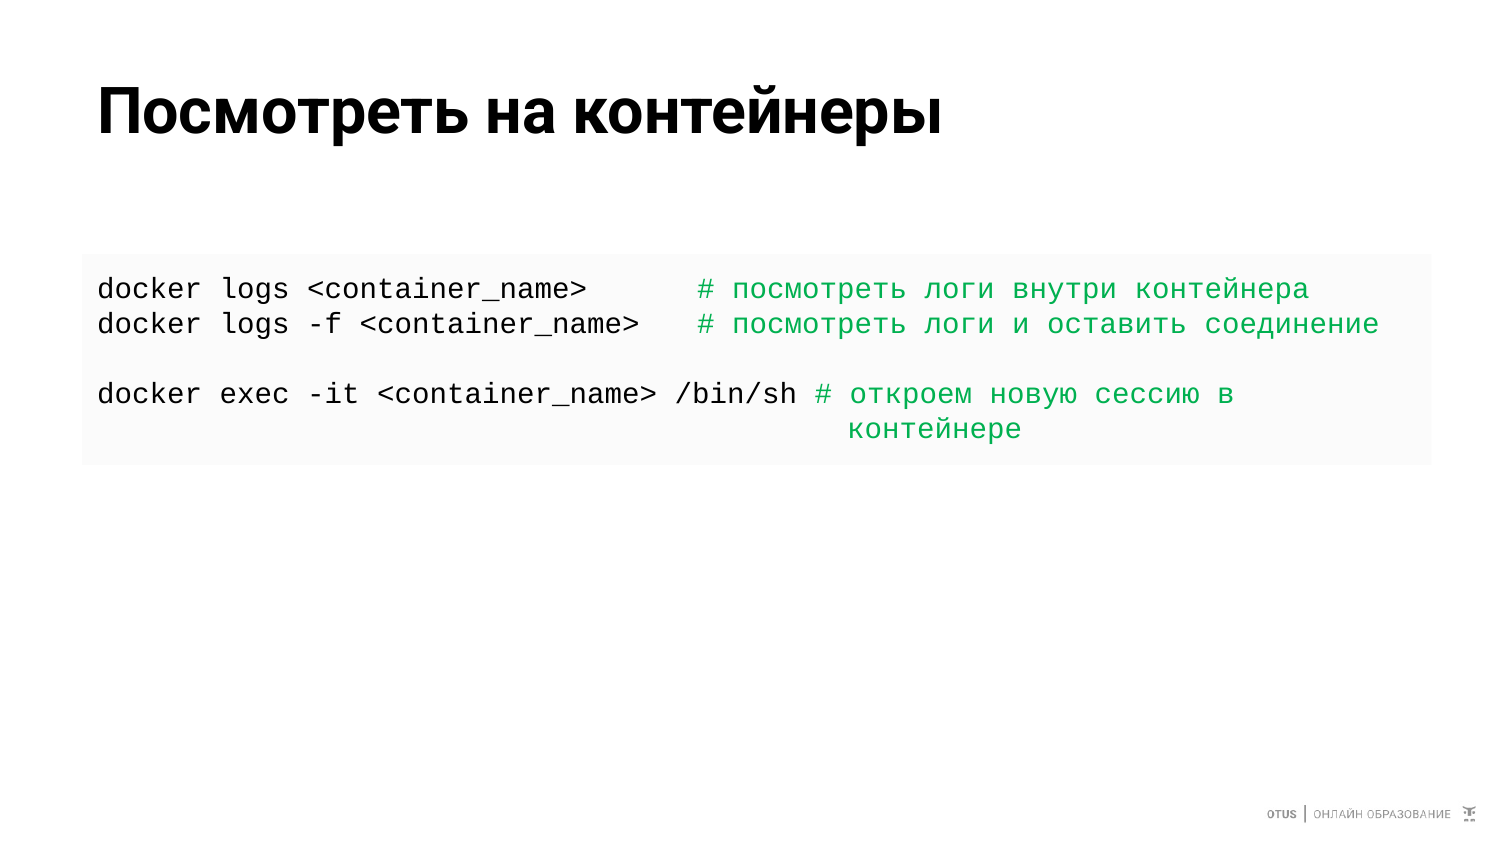

# Посмотреть на контейнеры
docker logs <container_name>	# посмотреть логи внутри контейнера
docker logs -f <container_name>	# посмотреть логи и оставить соединение

docker exec -it <container_name> /bin/sh # откроем новую сессию в
					контейнере